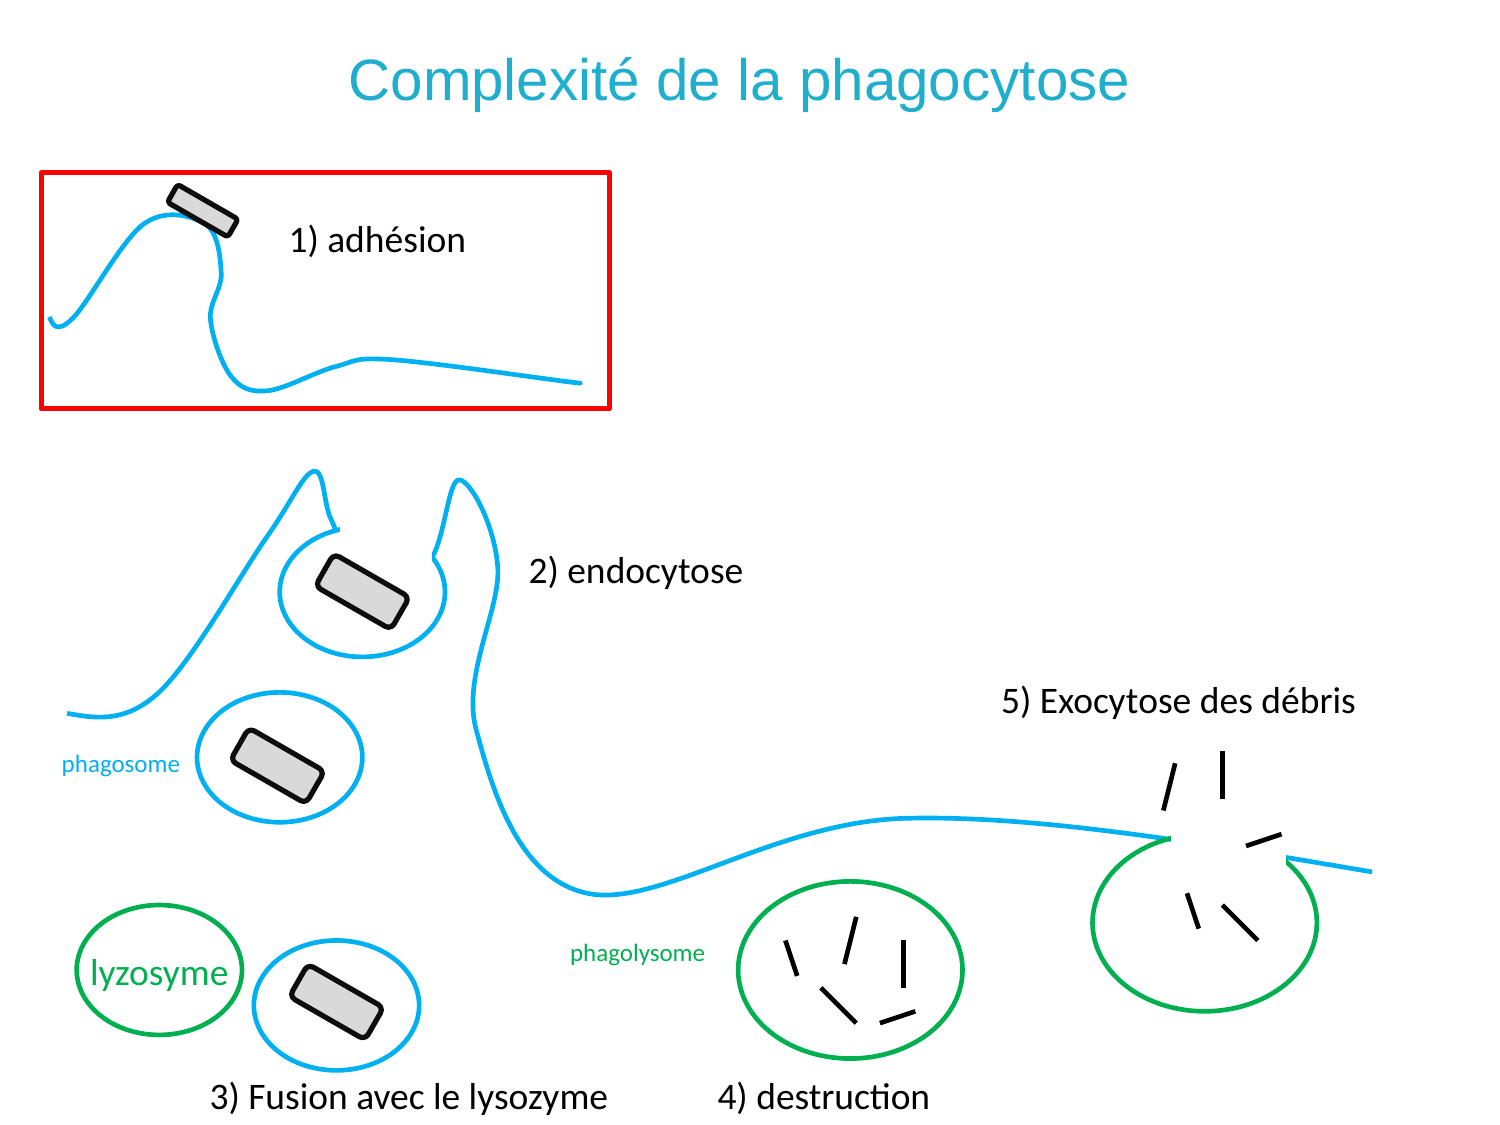

# Complexité de la phagocytose

1) adhésion

2) endocytose

5) Exocytose des débris

phagosome

phagolysome
lyzosyme

3) Fusion avec le lysozyme
4) destruction